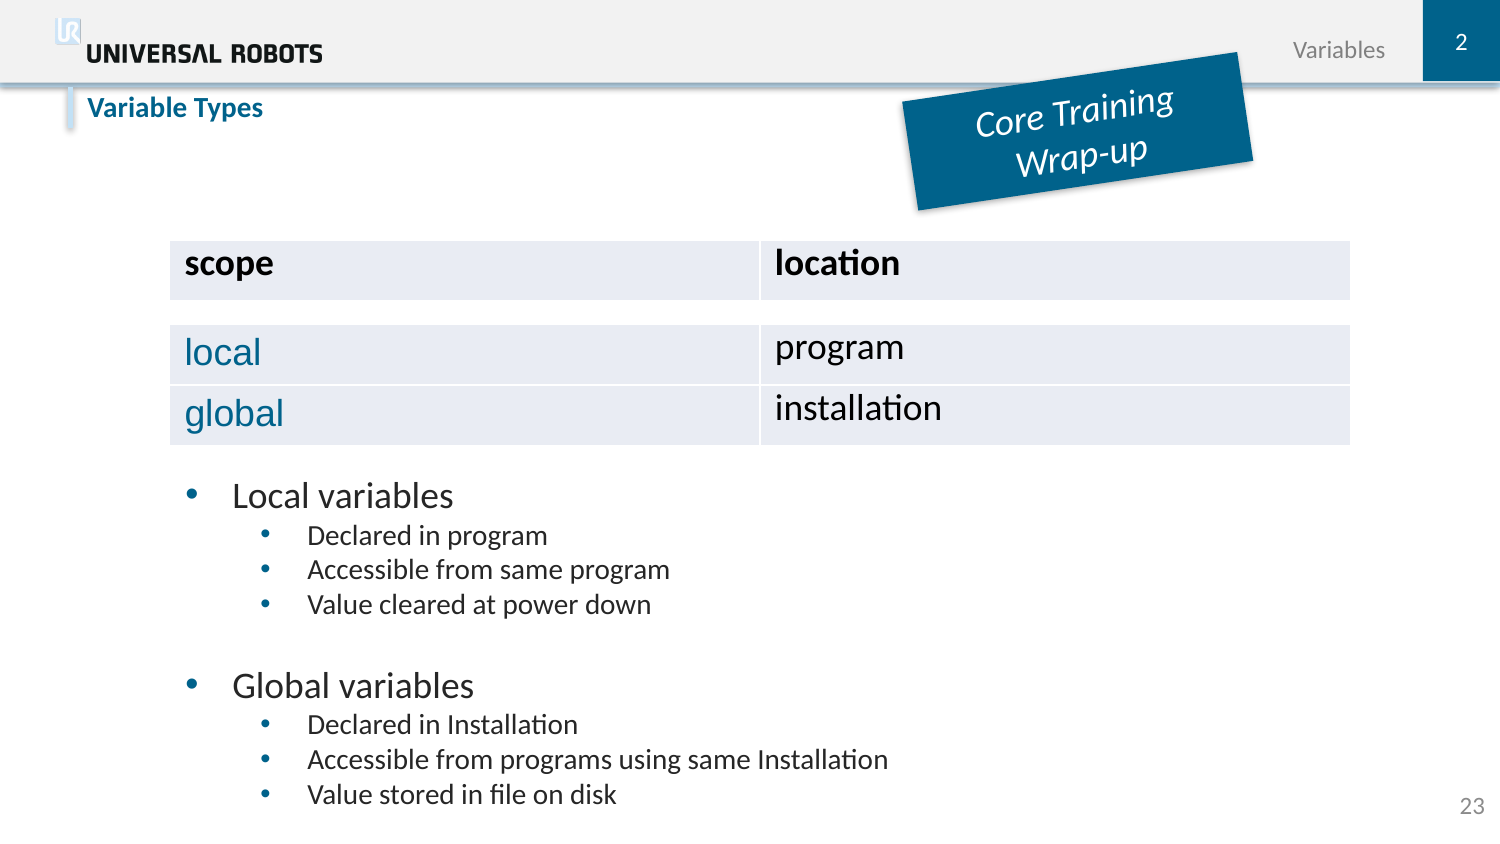

2
Variables
Core Training
Wrap-up
Variable Types

| scope | location |
| --- | --- |
| local | program |
| --- | --- |
| global | installation |

Local variables
Declared in program
Accessible from same program
Value cleared at power down

Global variables
Declared in Installation
Accessible from programs using same Installation
Value stored in file on disk
23